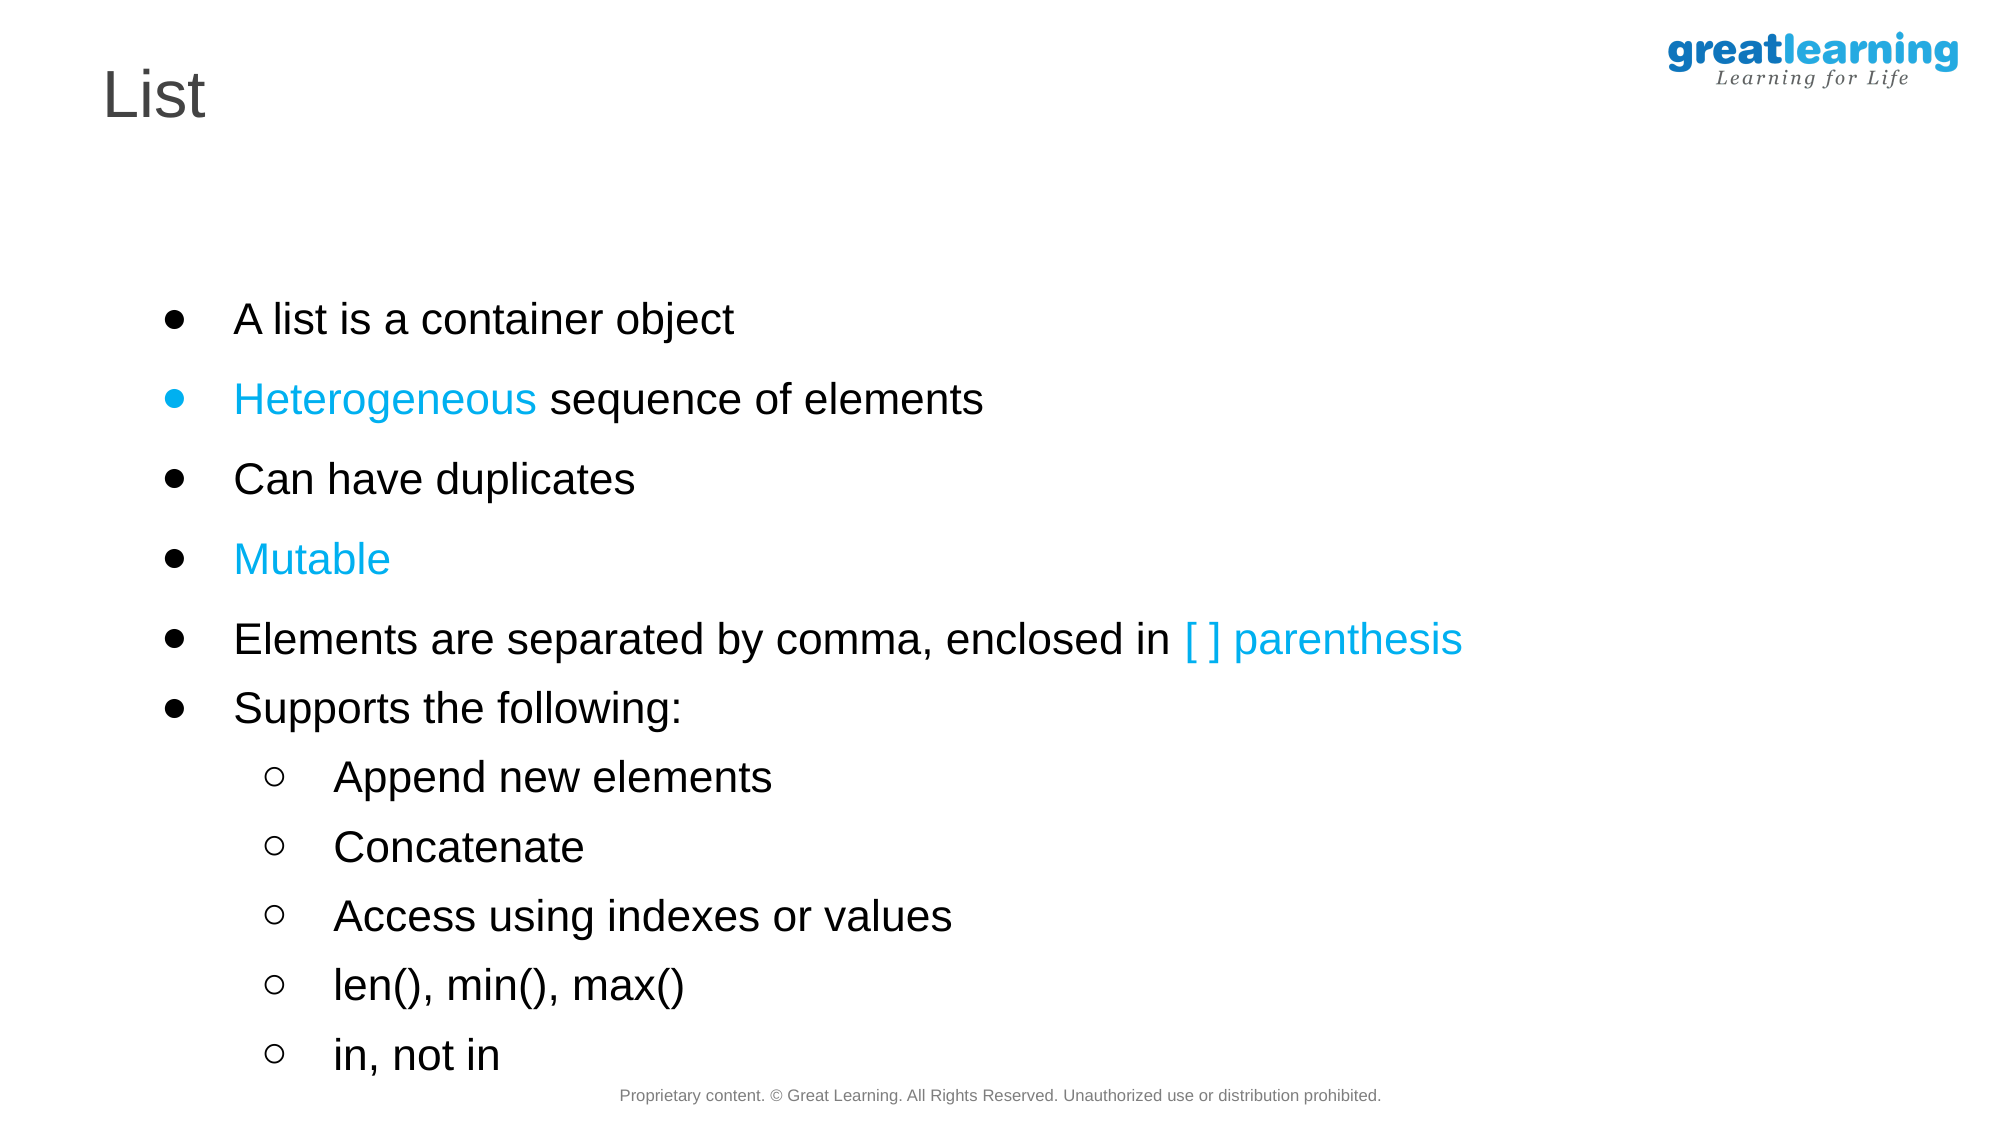

List
A list is a container object
Heterogeneous sequence of elements
Can have duplicates
Mutable
Elements are separated by comma, enclosed in [ ] parenthesis
Supports the following:
Append new elements
Concatenate
Access using indexes or values
len(), min(), max()
in, not in